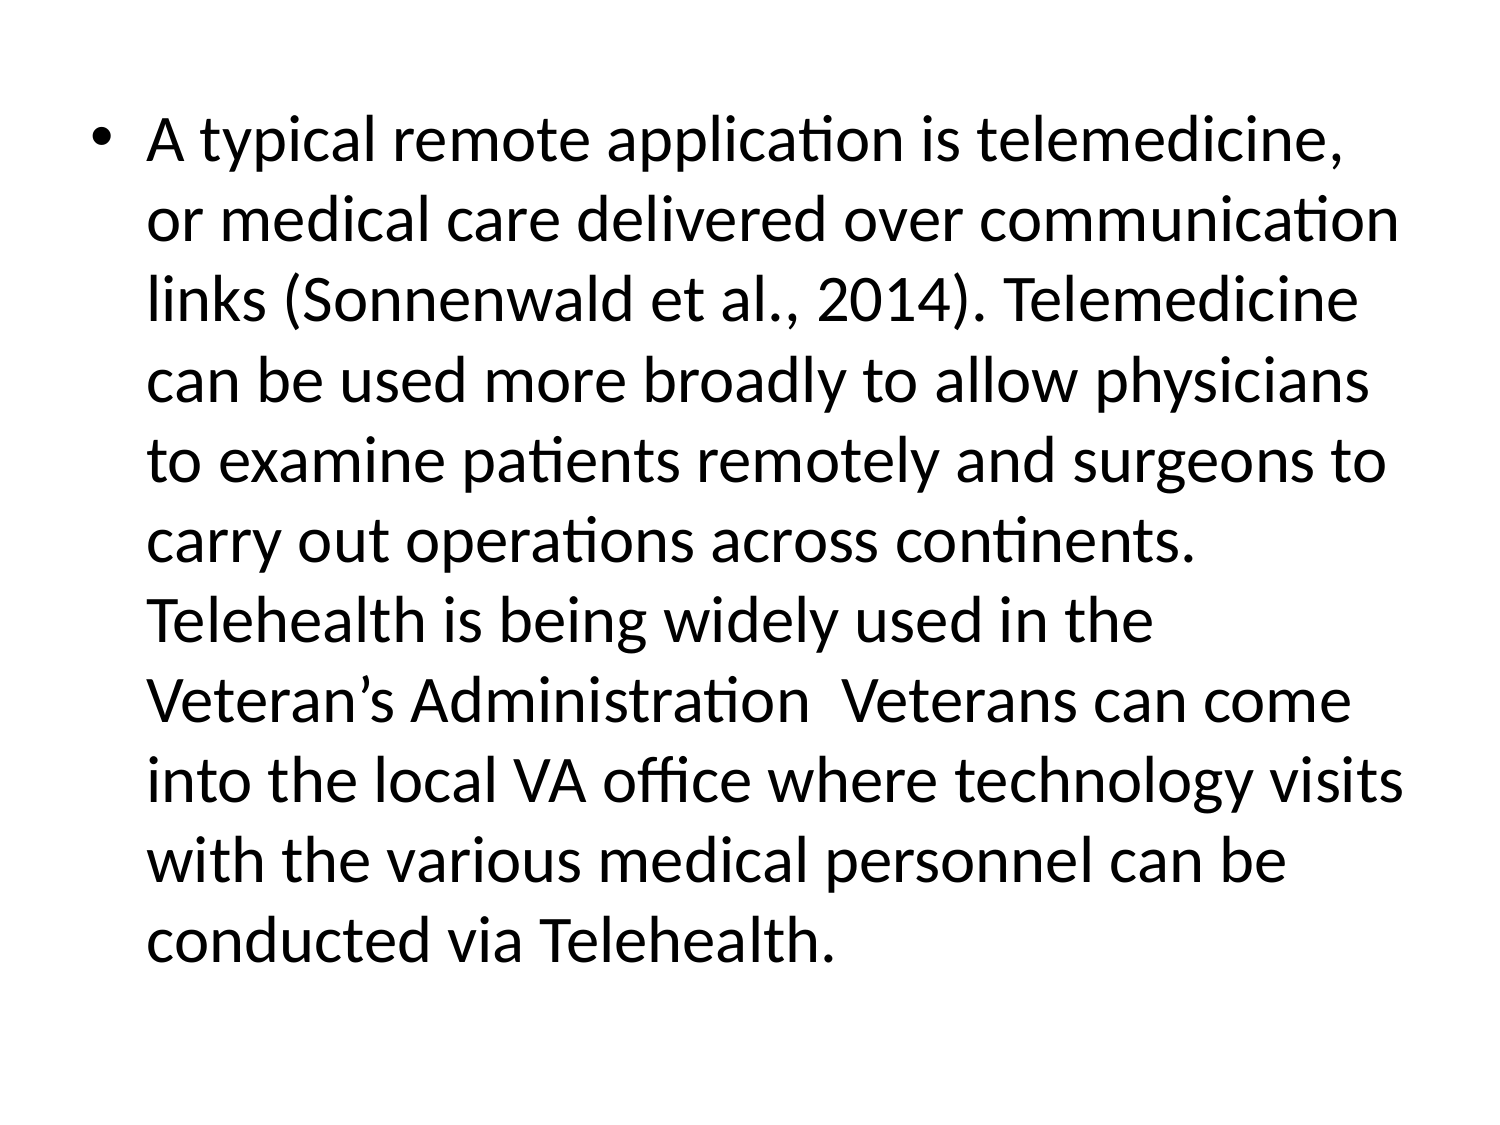

A typical remote application is telemedicine, or medical care delivered over communication links (Sonnenwald et al., 2014). Telemedicine can be used more broadly to allow physicians to examine patients remotely and surgeons to carry out operations across continents. Telehealth is being widely used in the Veteran’s Administration  Veterans can come into the local VA office where technology visits with the various medical personnel can be conducted via Telehealth.